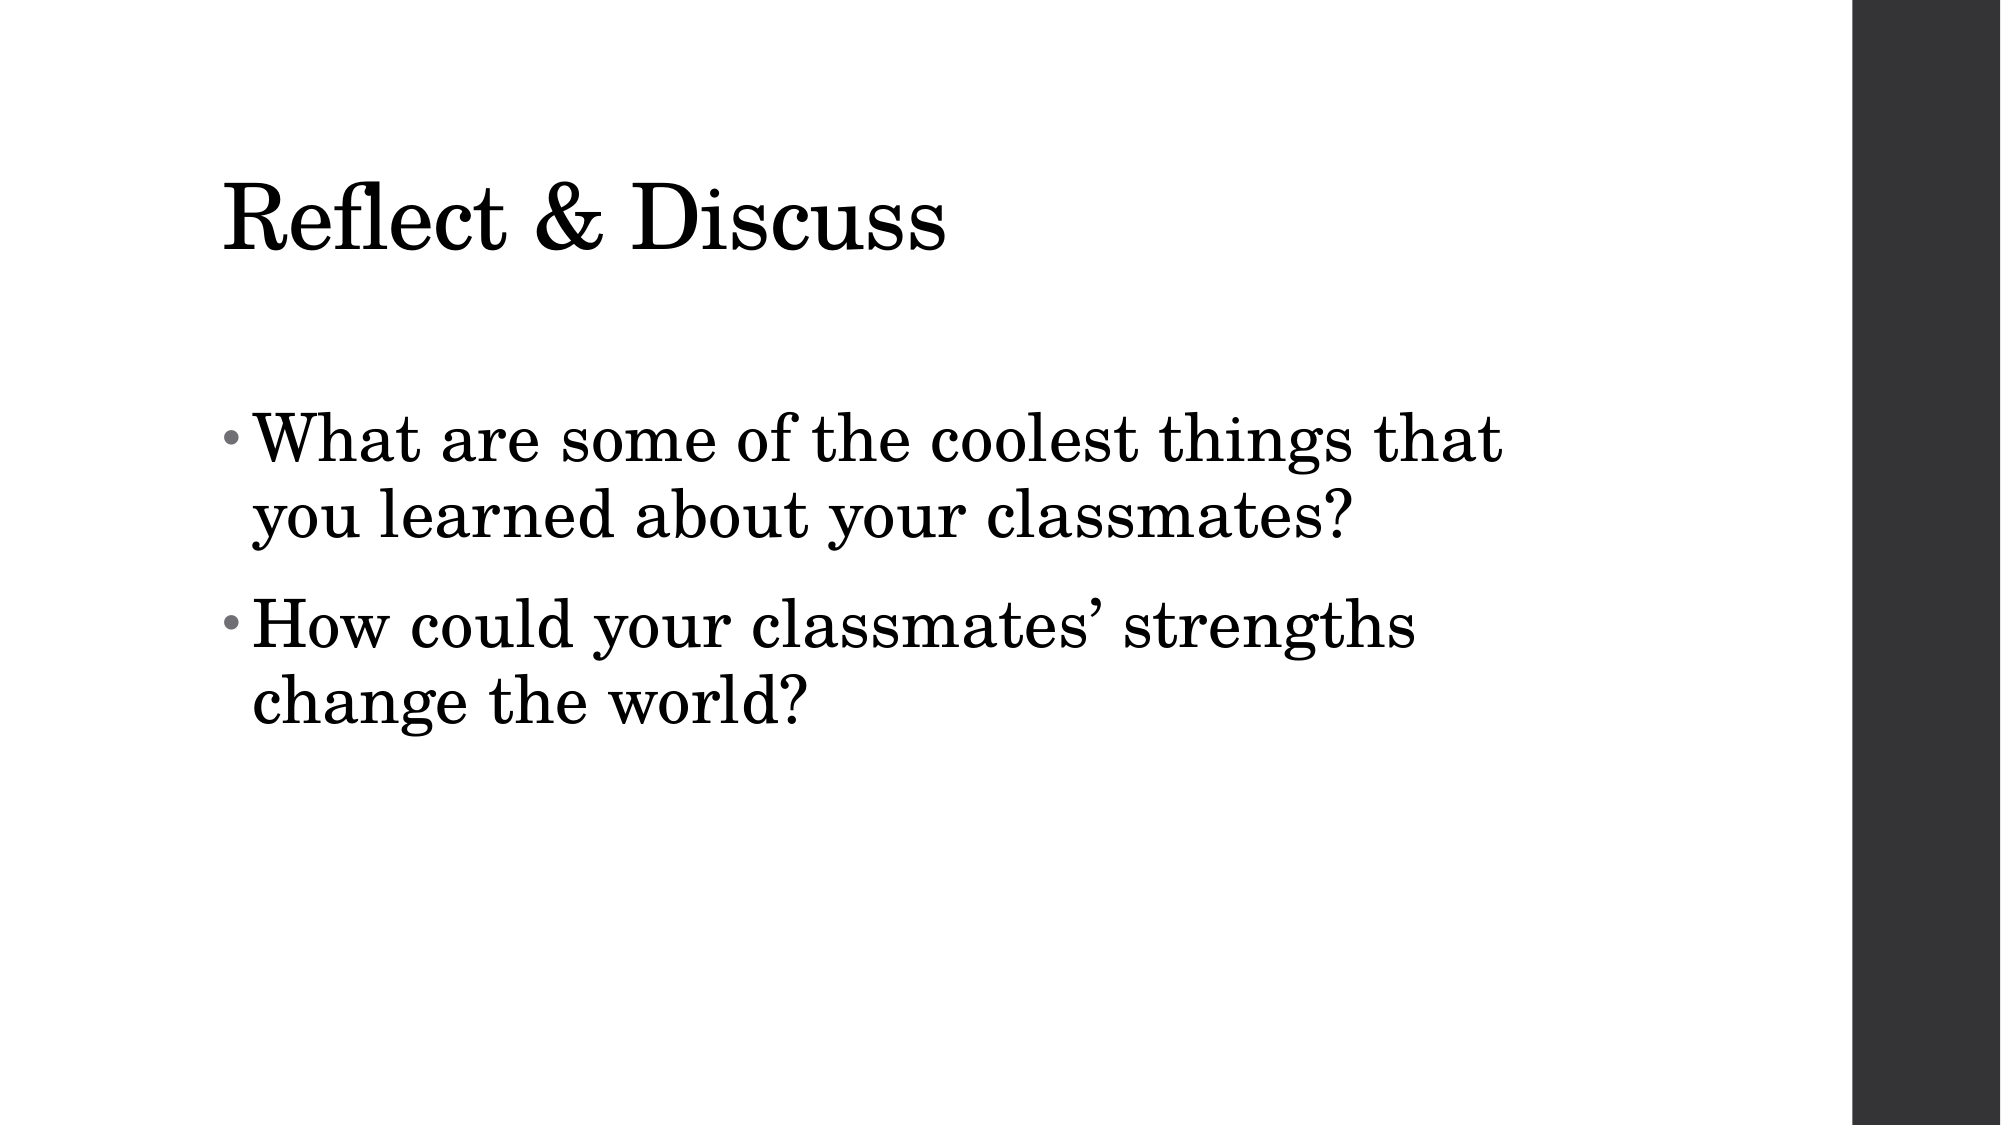

# Reflect & Discuss

What are some of the coolest things that you learned about your classmates?
How could your classmates’ strengths change the world?